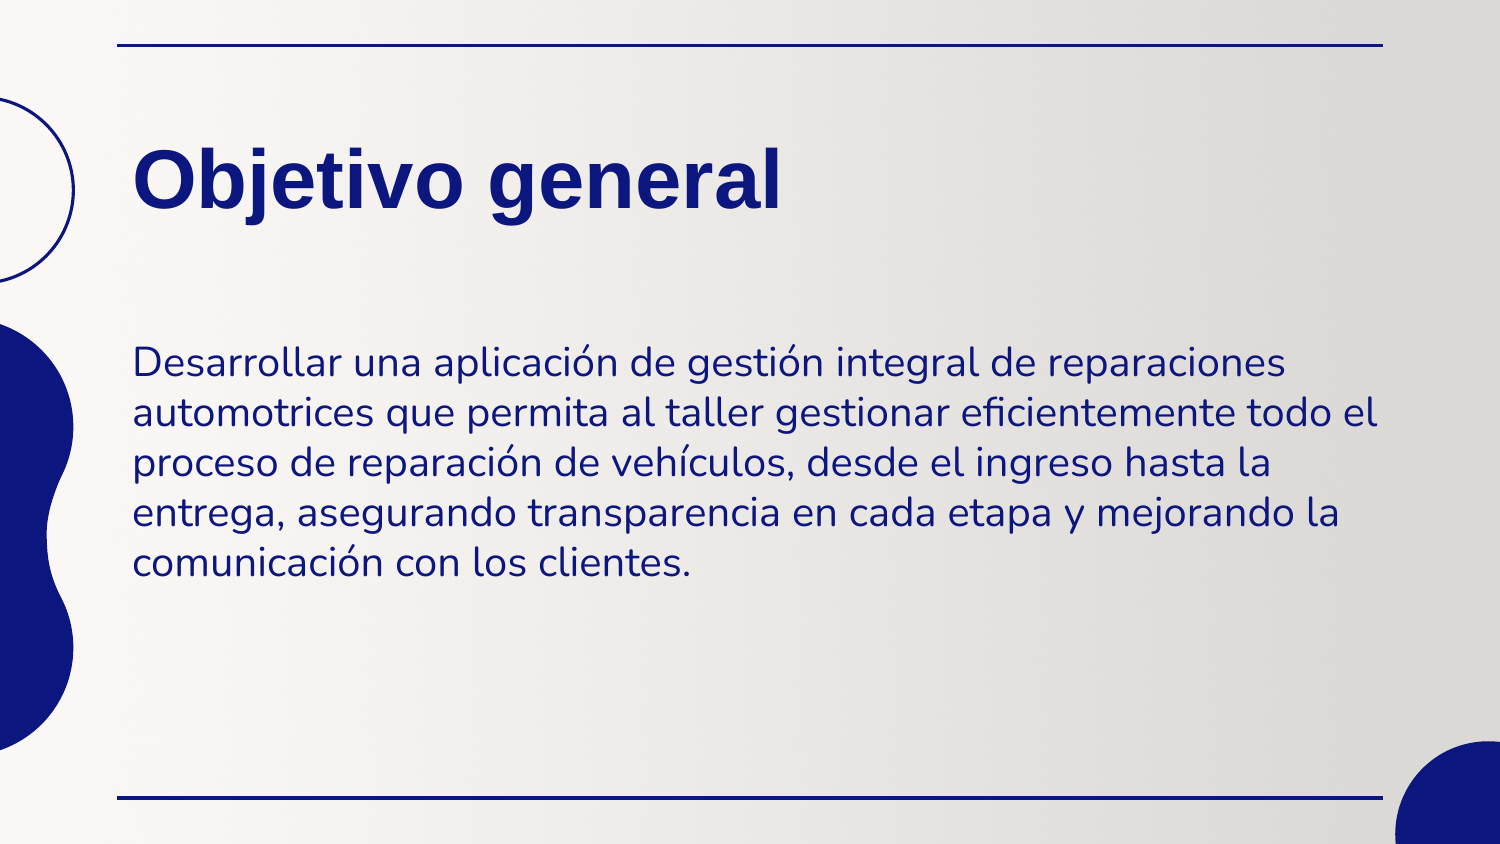

# Objetivo general
Desarrollar una aplicación de gestión integral de reparaciones automotrices que permita al taller gestionar eficientemente todo el proceso de reparación de vehículos, desde el ingreso hasta la entrega, asegurando transparencia en cada etapa y mejorando la comunicación con los clientes.